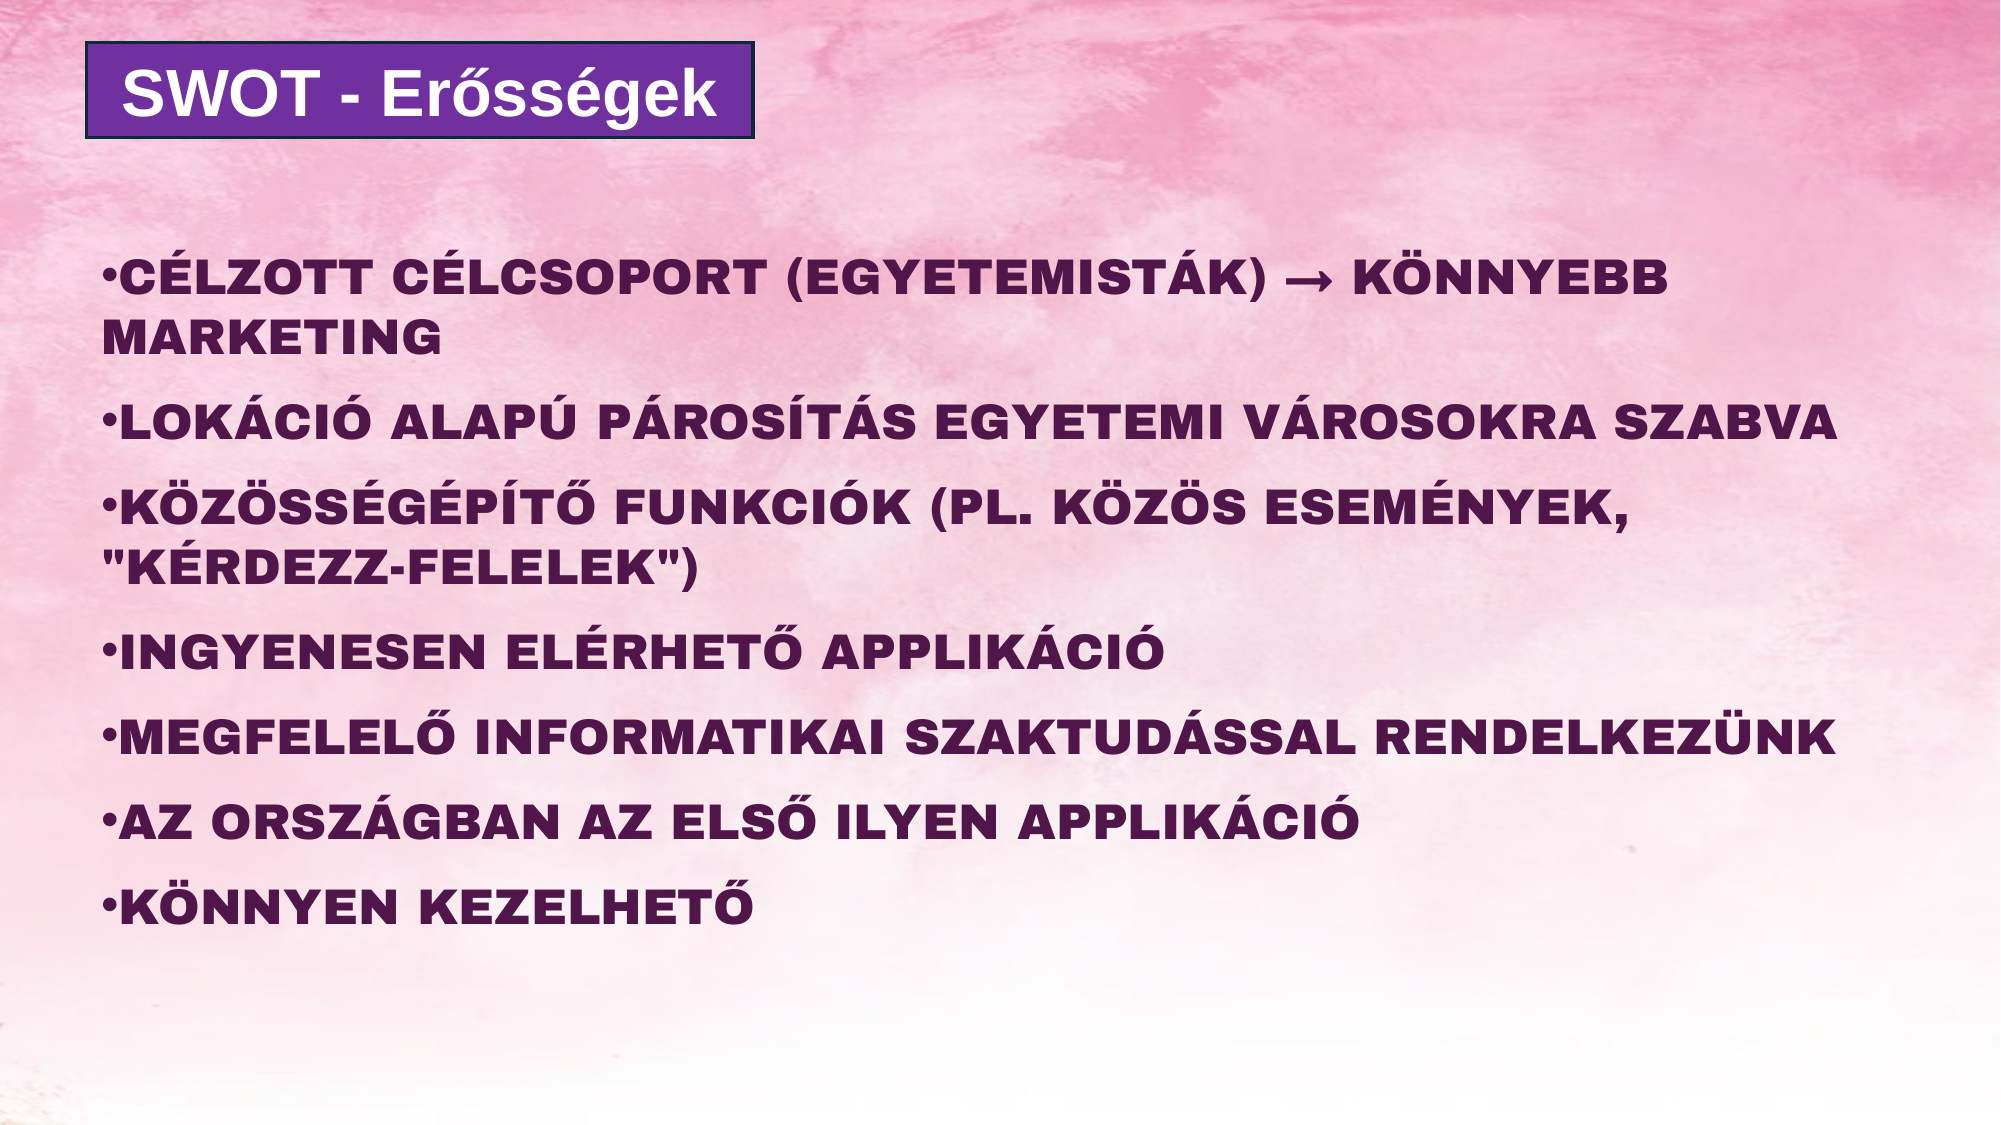

SWOT - Erősségek
Célzott célcsoport (egyetemisták) → könnyebb marketing
Lokáció alapú párosítás egyetemi városokra szabva
Közösségépítő funkciók (pl. közös események, "kérdezz-felelek")
Ingyenesen elérhető applikáció
Megfelelő informatikai szaktudással rendelkezünk
Az országban az első ilyen applikáció
Könnyen kezelhető